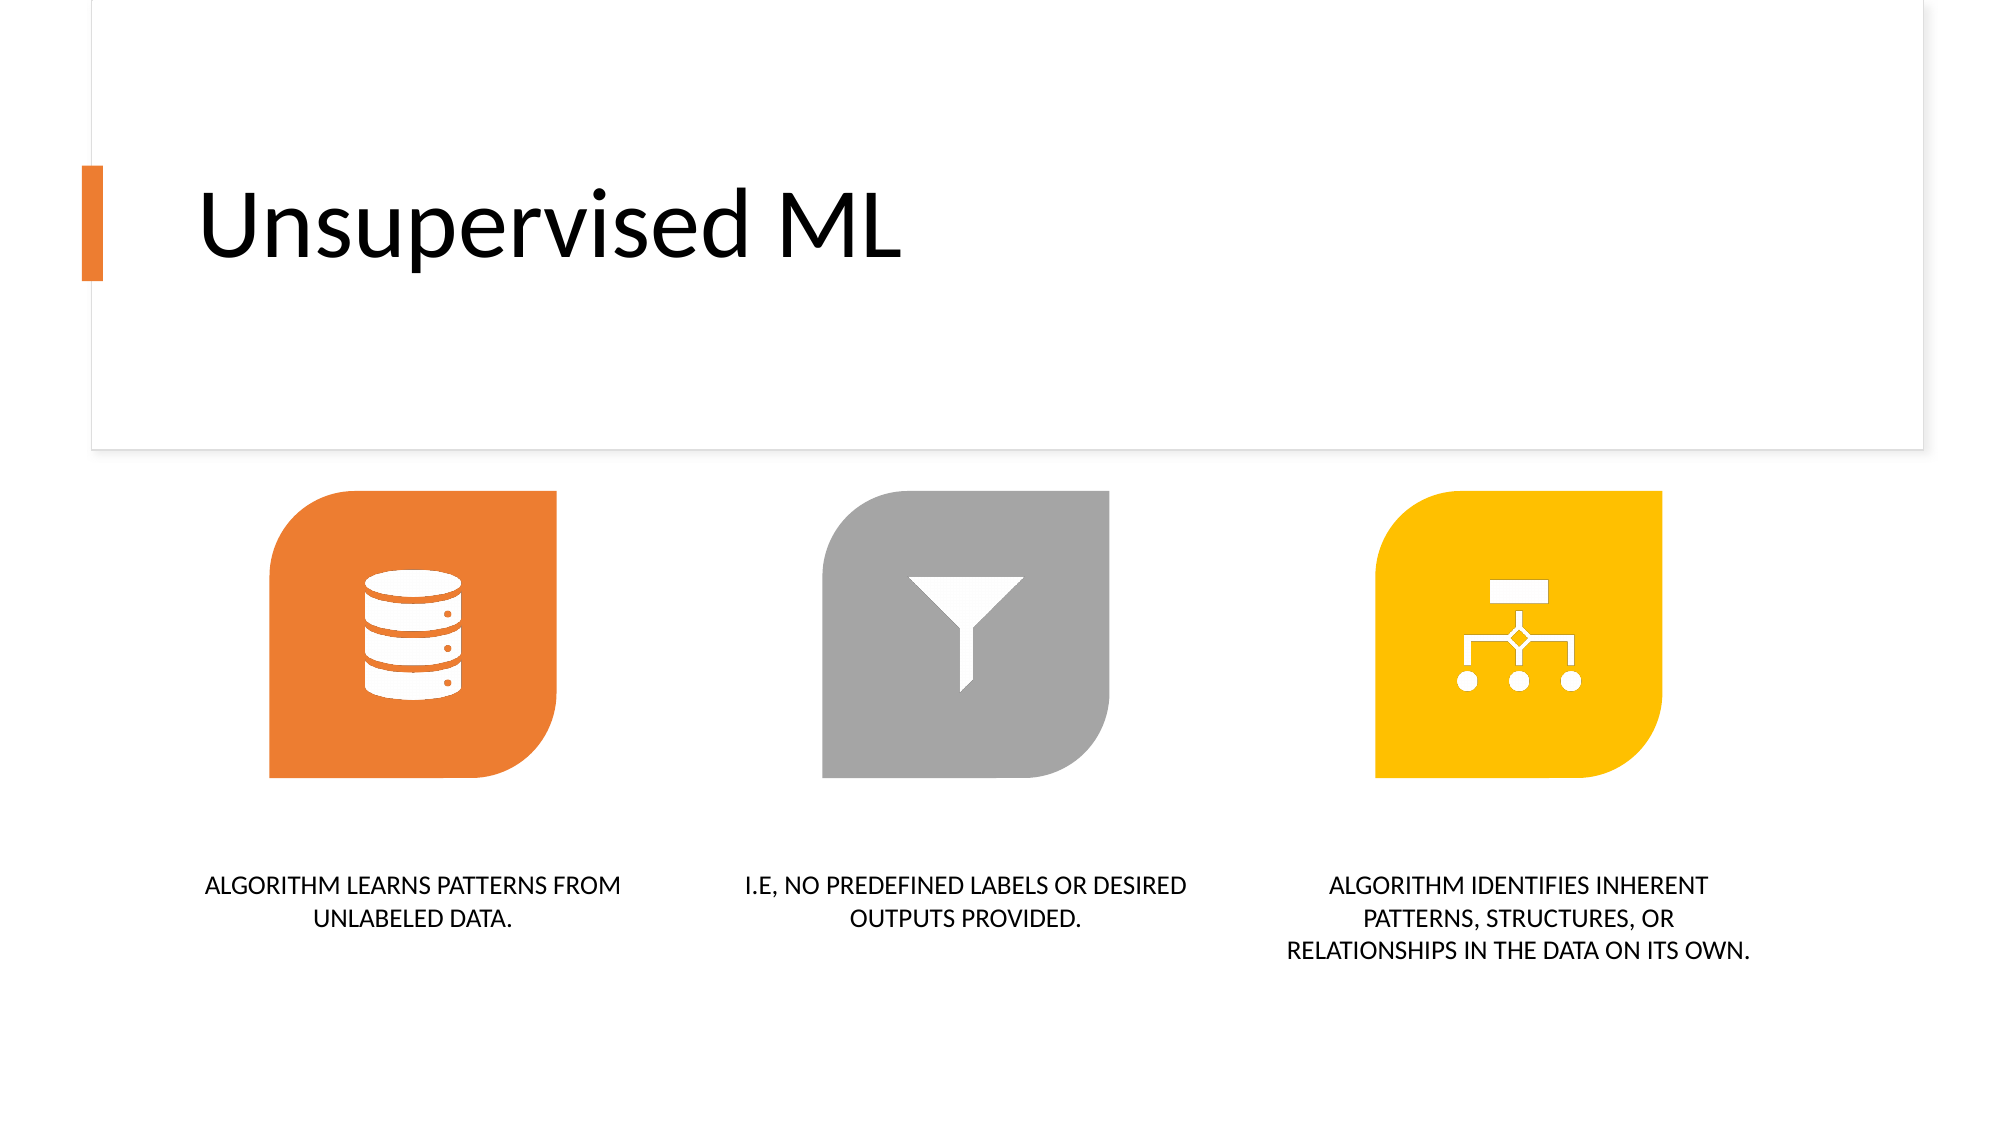

# Unsupervised ML

Algorithm learns patterns from unlabeled data.
i.e, no predefined labels or desired outputs provided.
Algorithm identifies inherent patterns, structures, or relationships in the data on its own.
17